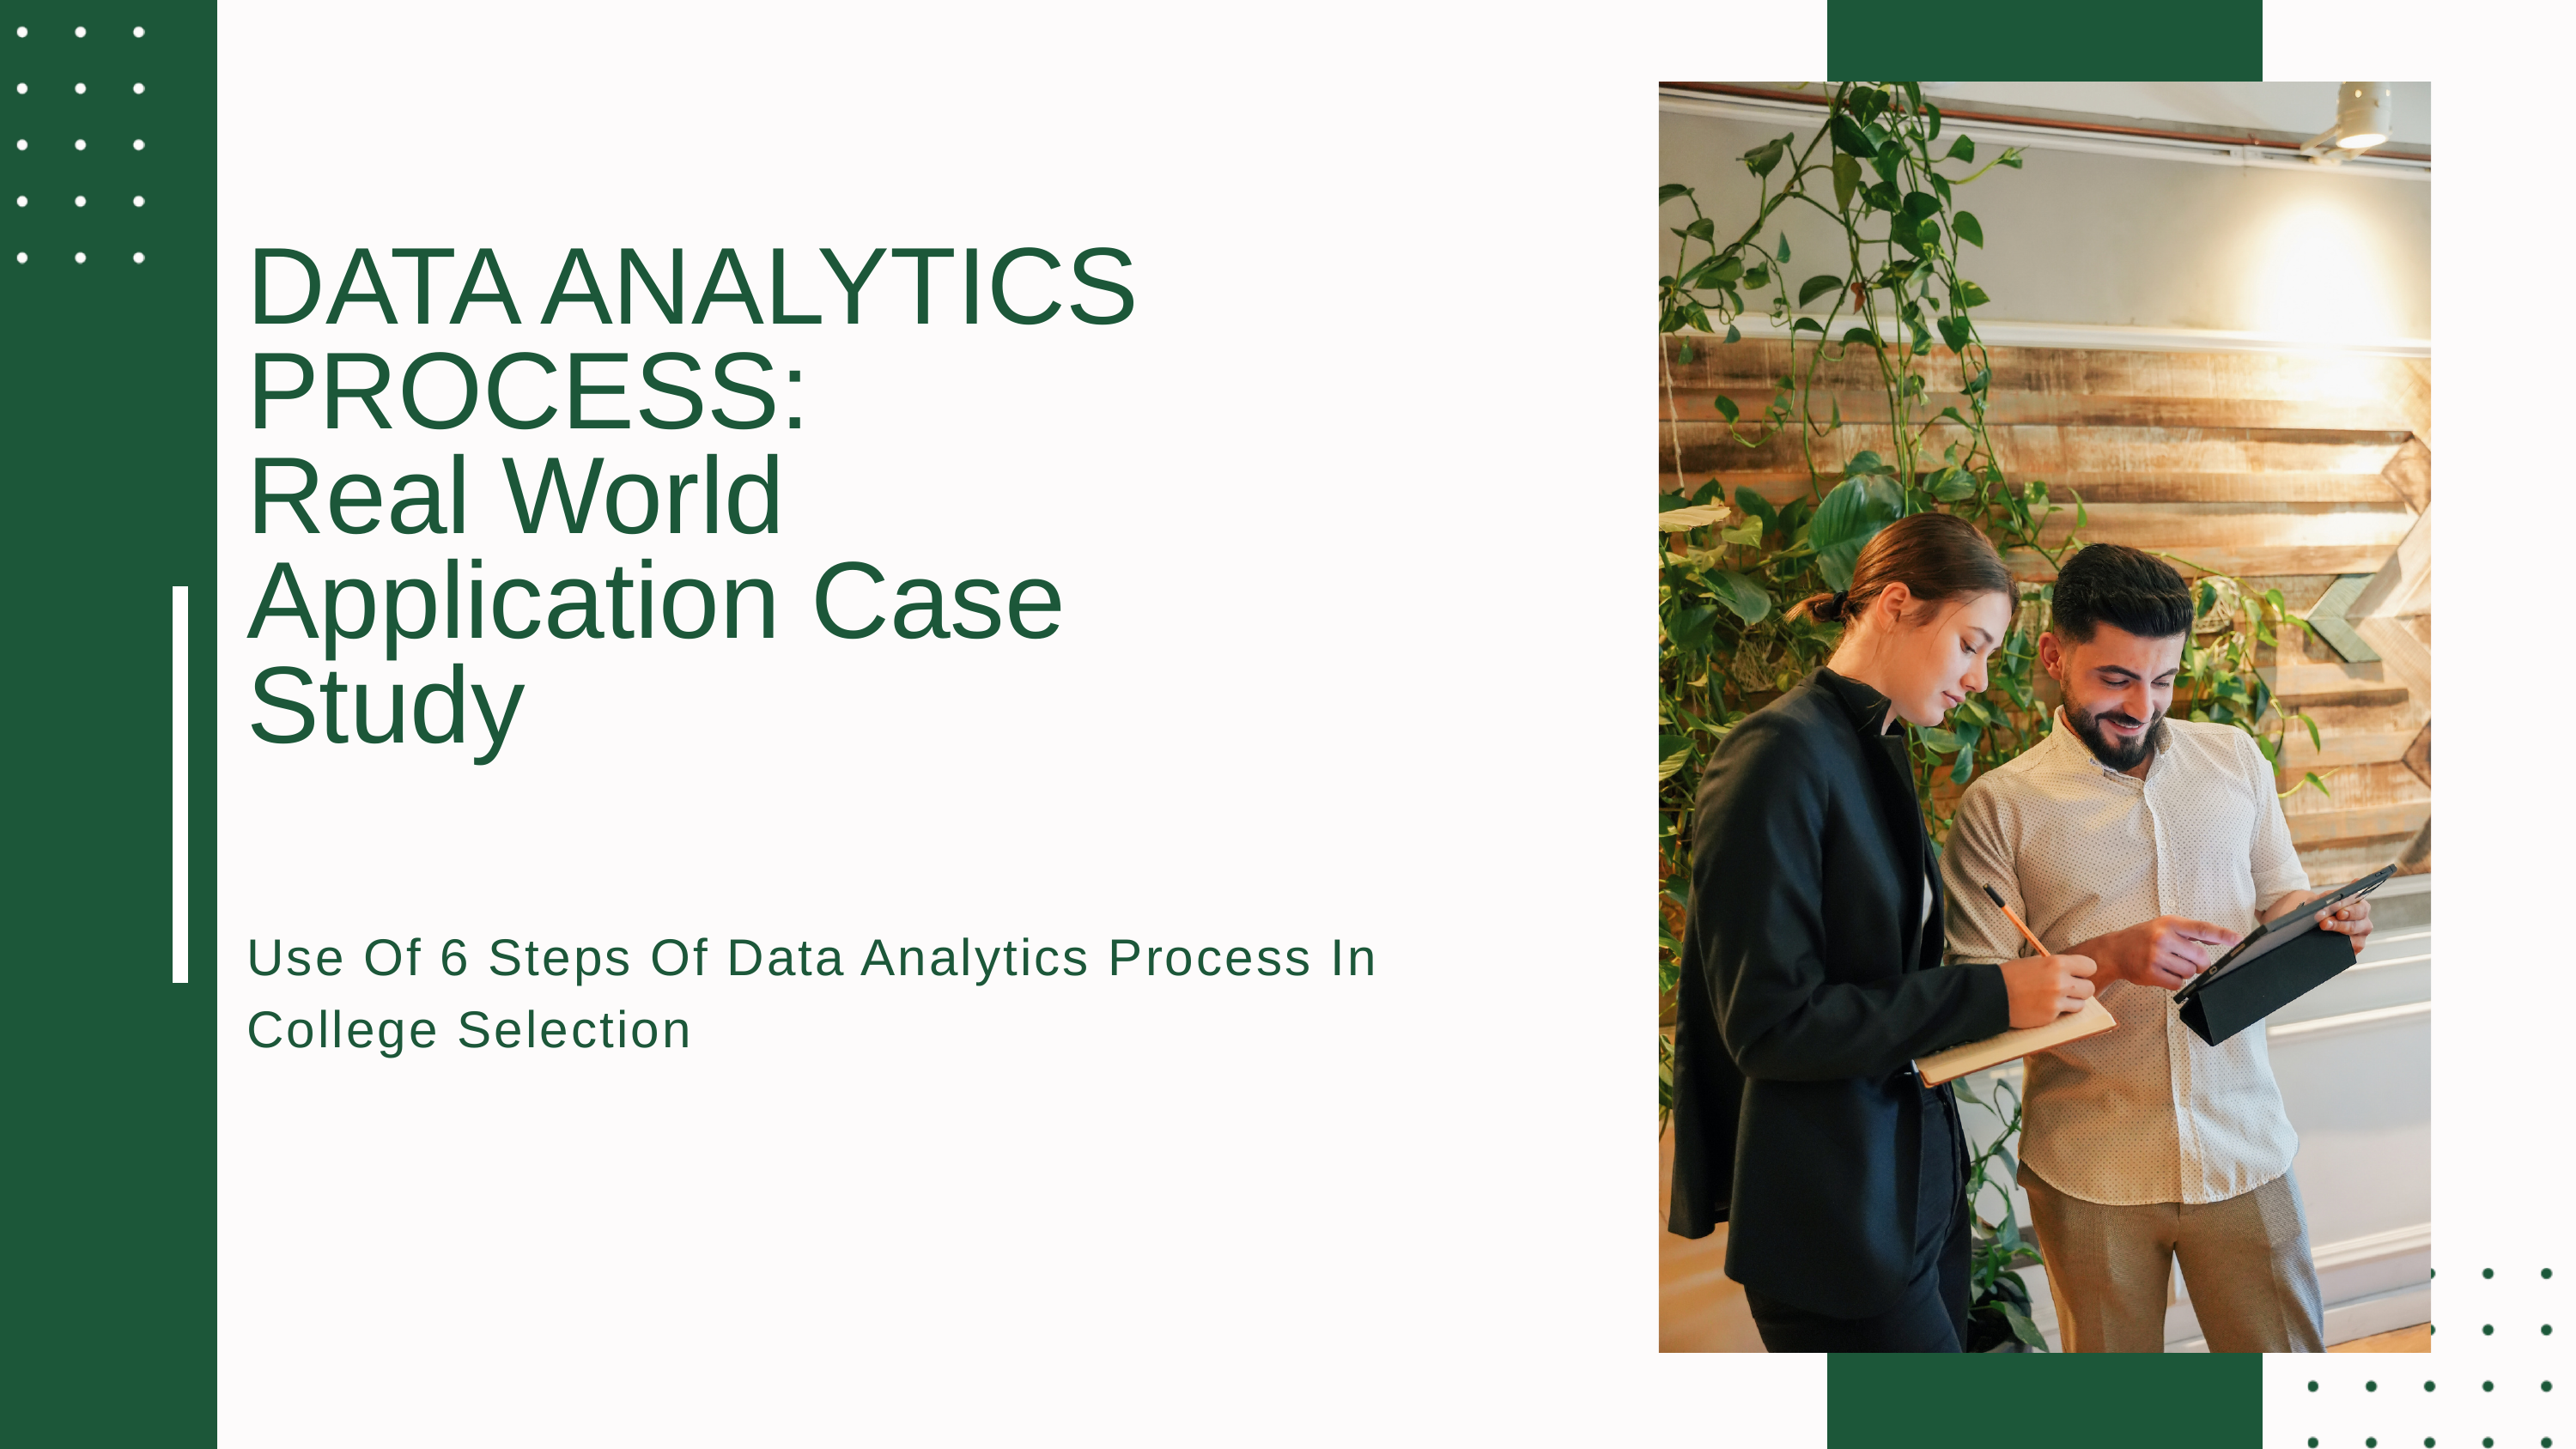

DATA ANALYTICS PROCESS:
Real World Application Case Study

Use Of 6 Steps Of Data Analytics Process In College Selection